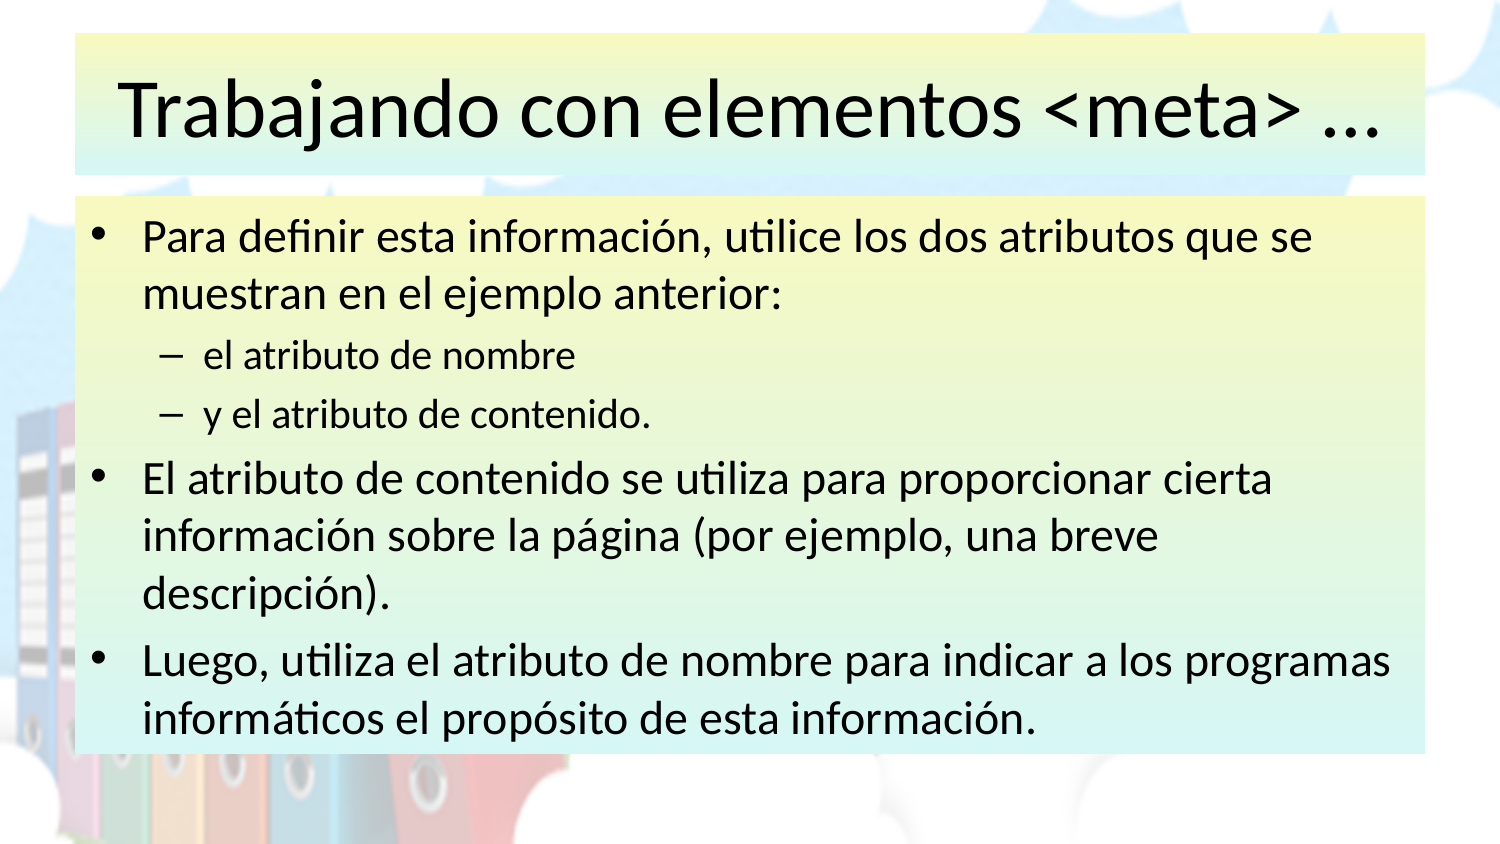

# Trabajando con elementos <meta> …
Para definir esta información, utilice los dos atributos que se muestran en el ejemplo anterior:
el atributo de nombre
y el atributo de contenido.
El atributo de contenido se utiliza para proporcionar cierta información sobre la página (por ejemplo, una breve descripción).
Luego, utiliza el atributo de nombre para indicar a los programas informáticos el propósito de esta información.